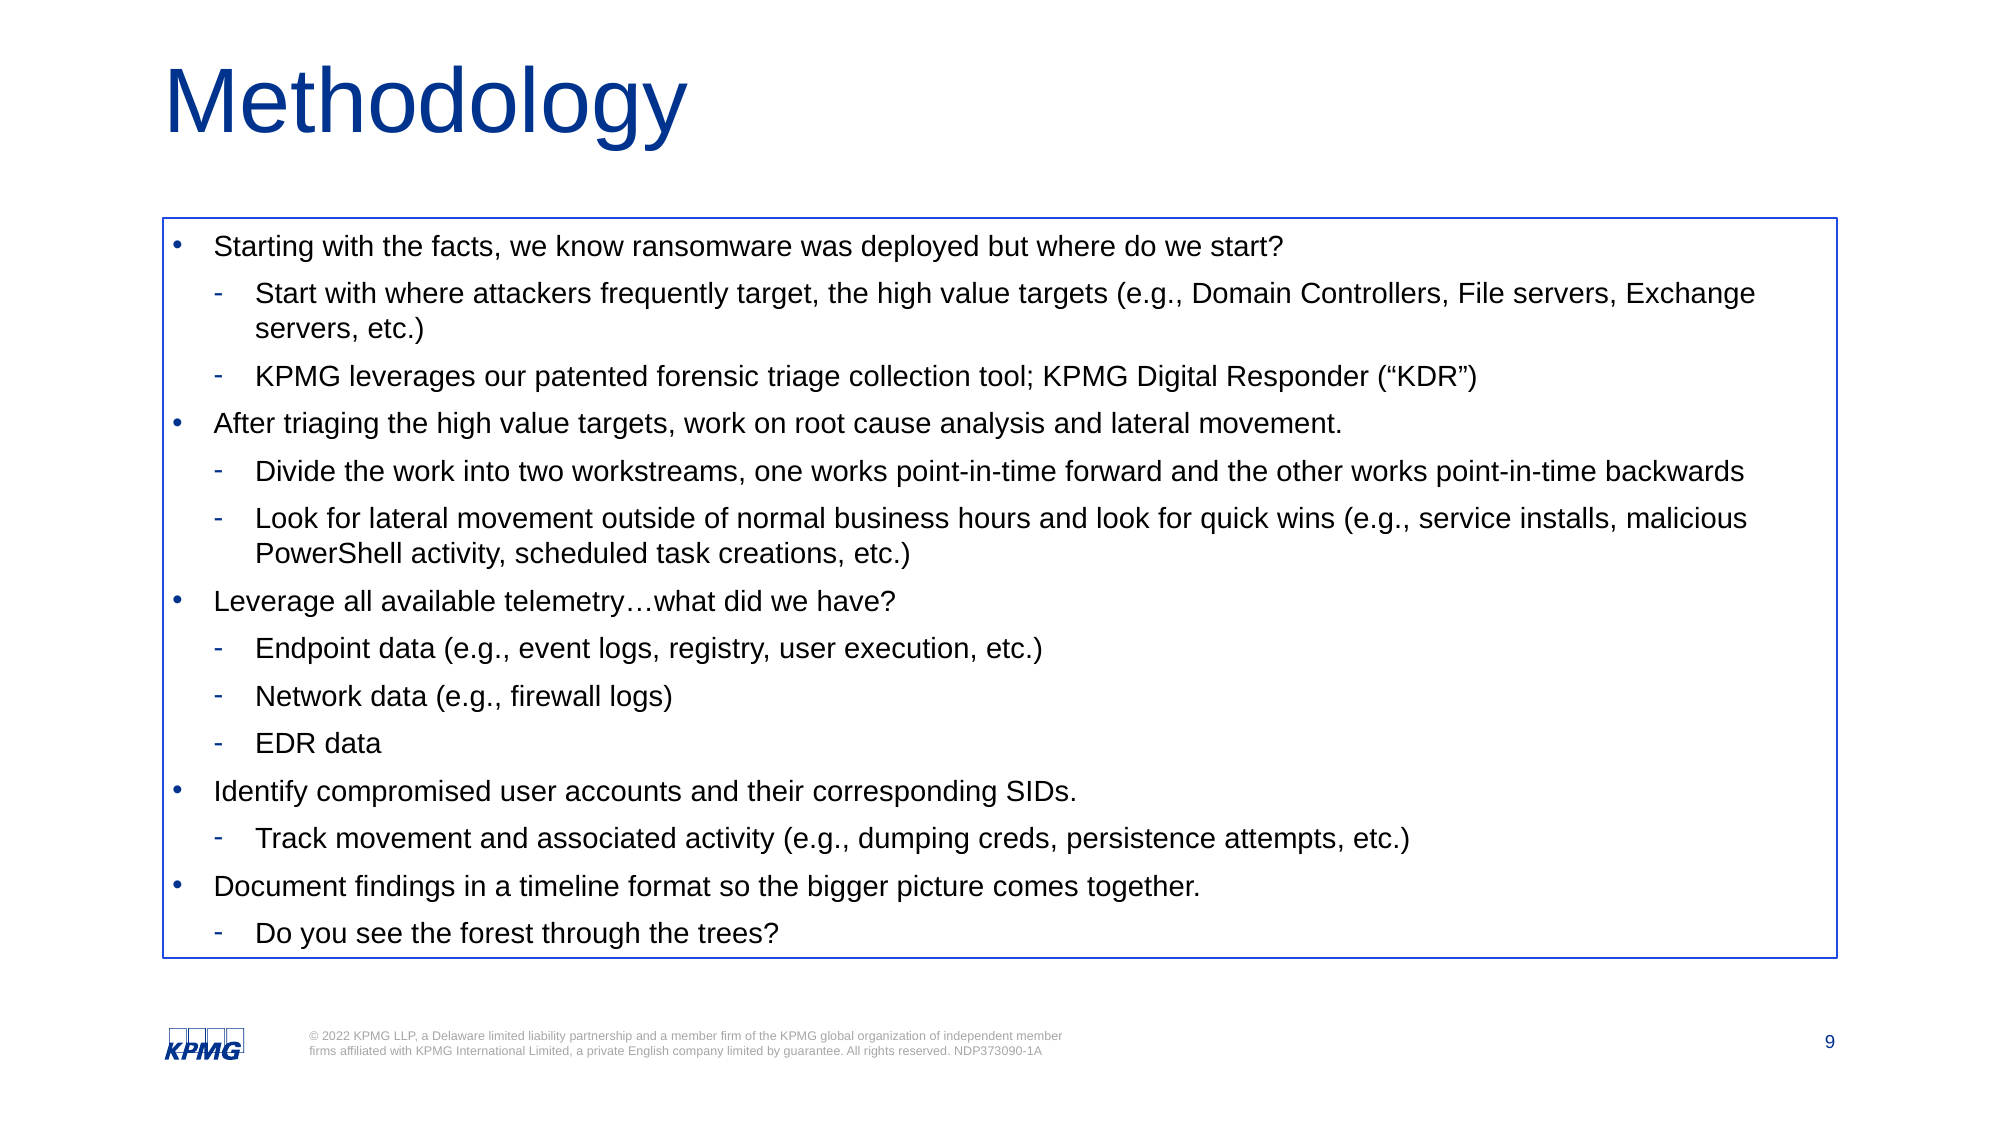

# Methodology
Starting with the facts, we know ransomware was deployed but where do we start?
Start with where attackers frequently target, the high value targets (e.g., Domain Controllers, File servers, Exchange servers, etc.)
KPMG leverages our patented forensic triage collection tool; KPMG Digital Responder (“KDR”)
After triaging the high value targets, work on root cause analysis and lateral movement.
Divide the work into two workstreams, one works point-in-time forward and the other works point-in-time backwards
Look for lateral movement outside of normal business hours and look for quick wins (e.g., service installs, malicious PowerShell activity, scheduled task creations, etc.)
Leverage all available telemetry…what did we have?
Endpoint data (e.g., event logs, registry, user execution, etc.)
Network data (e.g., firewall logs)
EDR data
Identify compromised user accounts and their corresponding SIDs.
Track movement and associated activity (e.g., dumping creds, persistence attempts, etc.)
Document findings in a timeline format so the bigger picture comes together.
Do you see the forest through the trees?